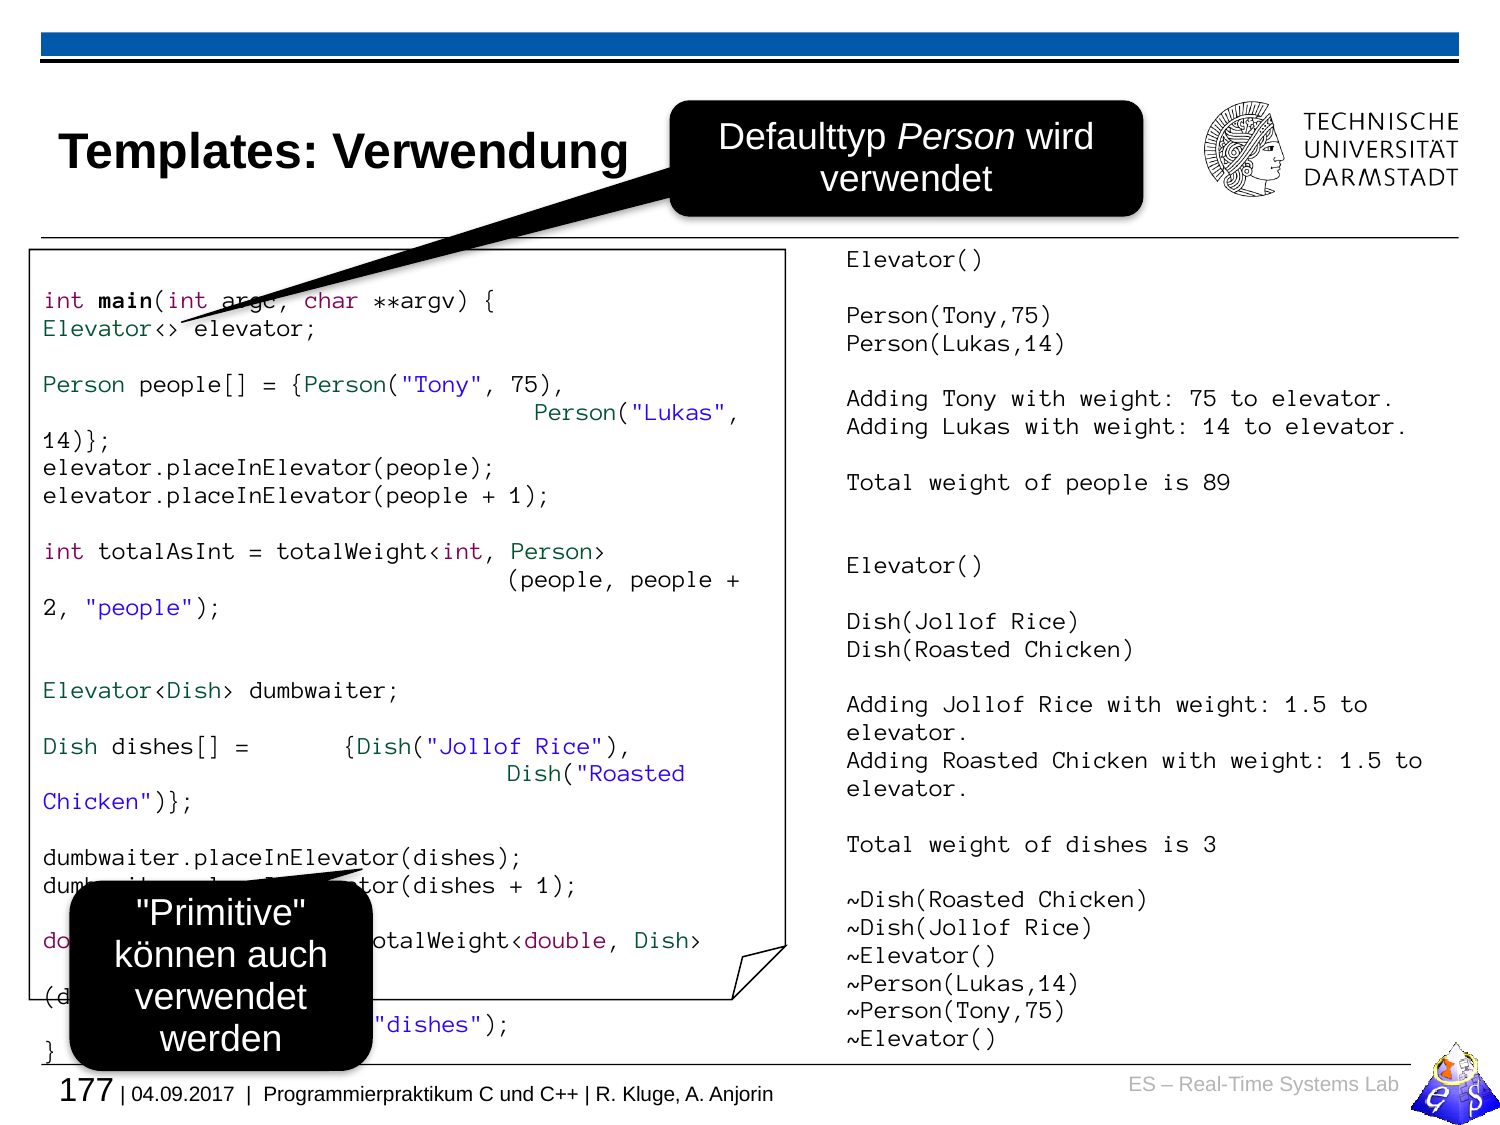

# Templates: Verwendung
Defaulttyp Person wird verwendet
Elevator()

Person(Tony,75)
Person(Lukas,14)

Adding Tony with weight: 75 to elevator.
Adding Lukas with weight: 14 to elevator.

Total weight of people is 89

Elevator()

Dish(Jollof Rice)
Dish(Roasted Chicken)

Adding Jollof Rice with weight: 1.5 to elevator.
Adding Roasted Chicken with weight: 1.5 to elevator.

Total weight of dishes is 3

~Dish(Roasted Chicken)
~Dish(Jollof Rice)
~Elevator()
~Person(Lukas,14)
~Person(Tony,75)
~Elevator()

int main(int argc, char **argv) {
Elevator<> elevator;

Person people[] = {Person("Tony", 75),
			   Person("Lukas", 14)};
elevator.placeInElevator(people);
elevator.placeInElevator(people + 1);

int totalAsInt = totalWeight<int, Person>
			 (people, people + 2, "people");

Elevator<Dish> dumbwaiter;

Dish dishes[] =	{Dish("Jollof Rice"),
		    	 Dish("Roasted Chicken")};

dumbwaiter.placeInElevator(dishes);
dumbwaiter.placeInElevator(dishes + 1);

double totalAsDouble = totalWeight<double, Dish>
				  (dishes, dishes + 2,
                        "dishes");
}
"Primitive" können auch verwendet werden